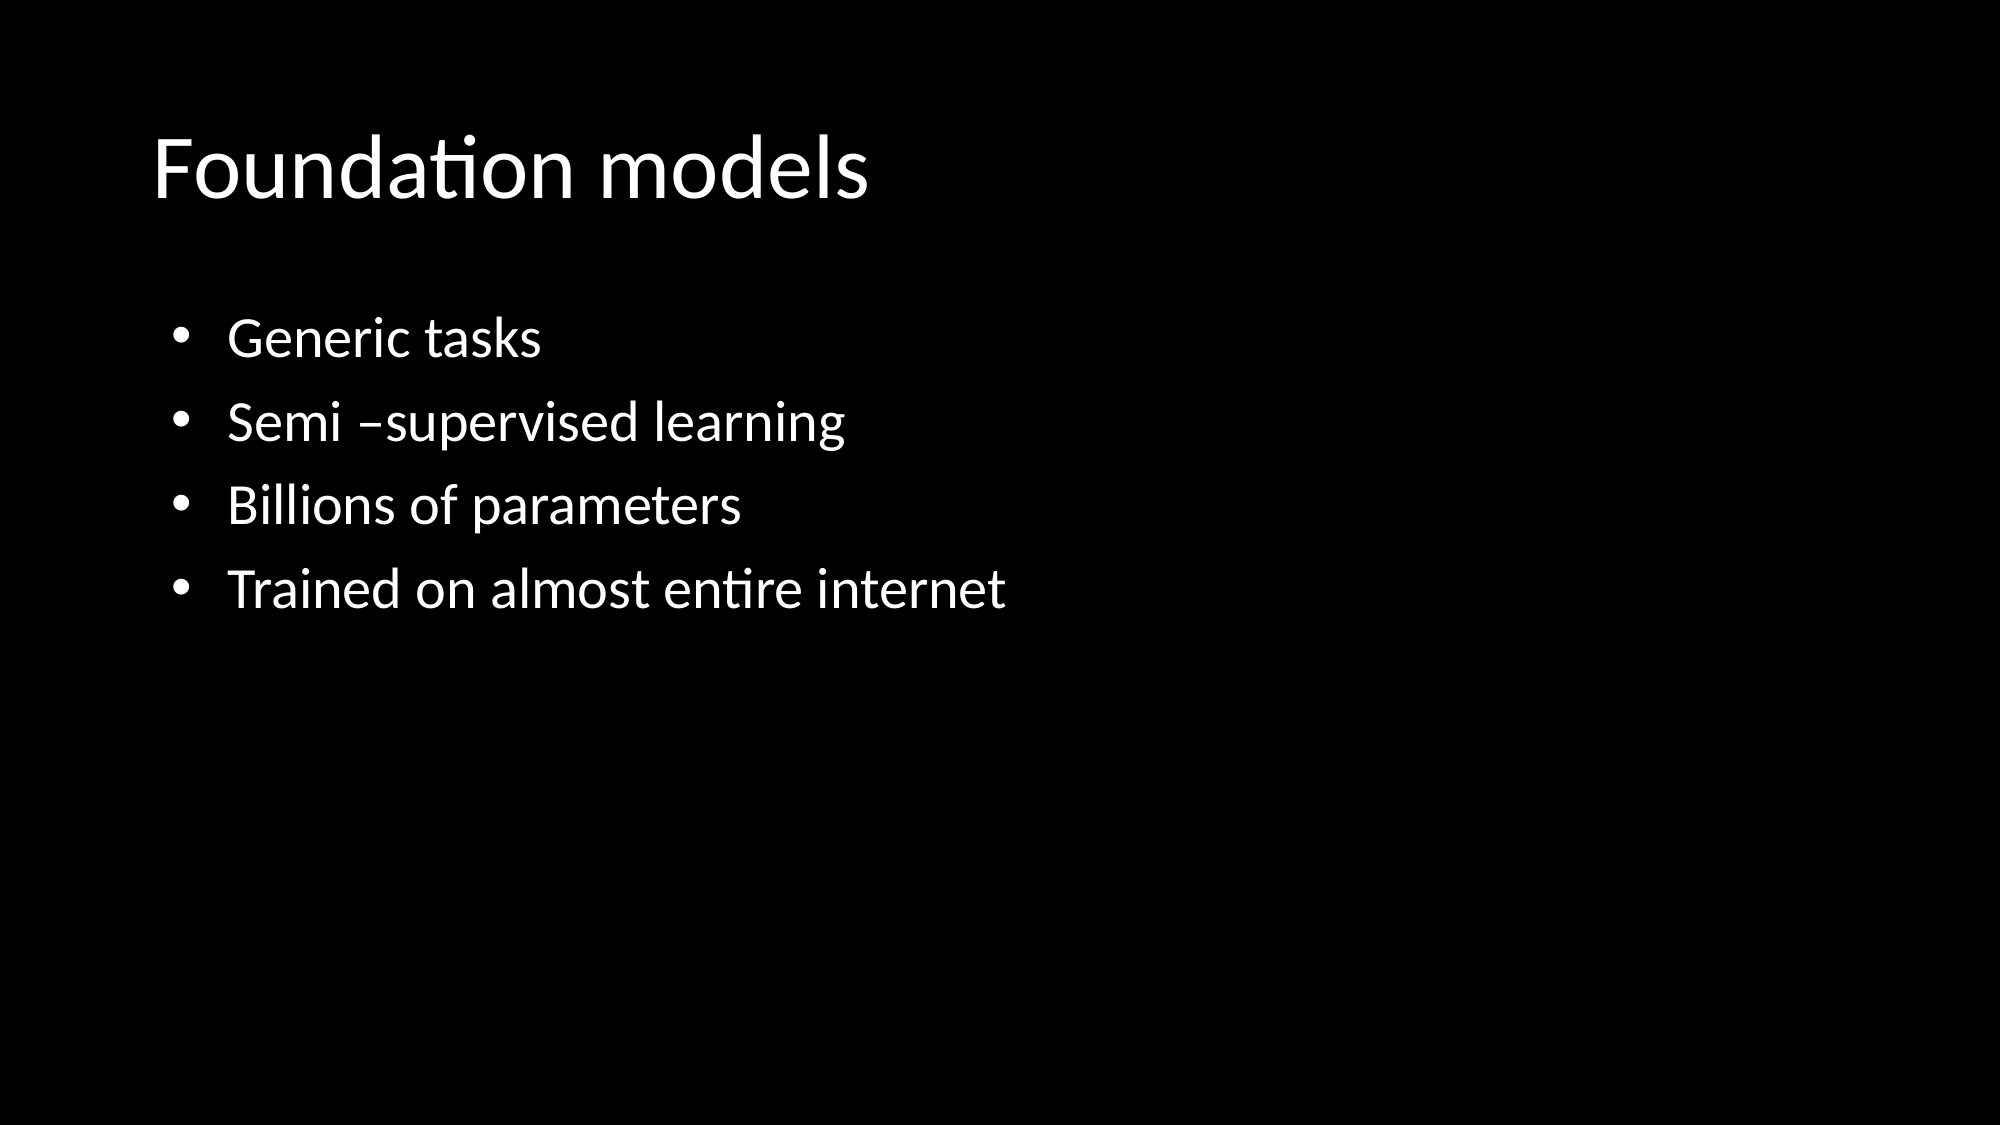

# Foundation models
Generic tasks
Semi –supervised learning
Billions of parameters
Trained on almost entire internet